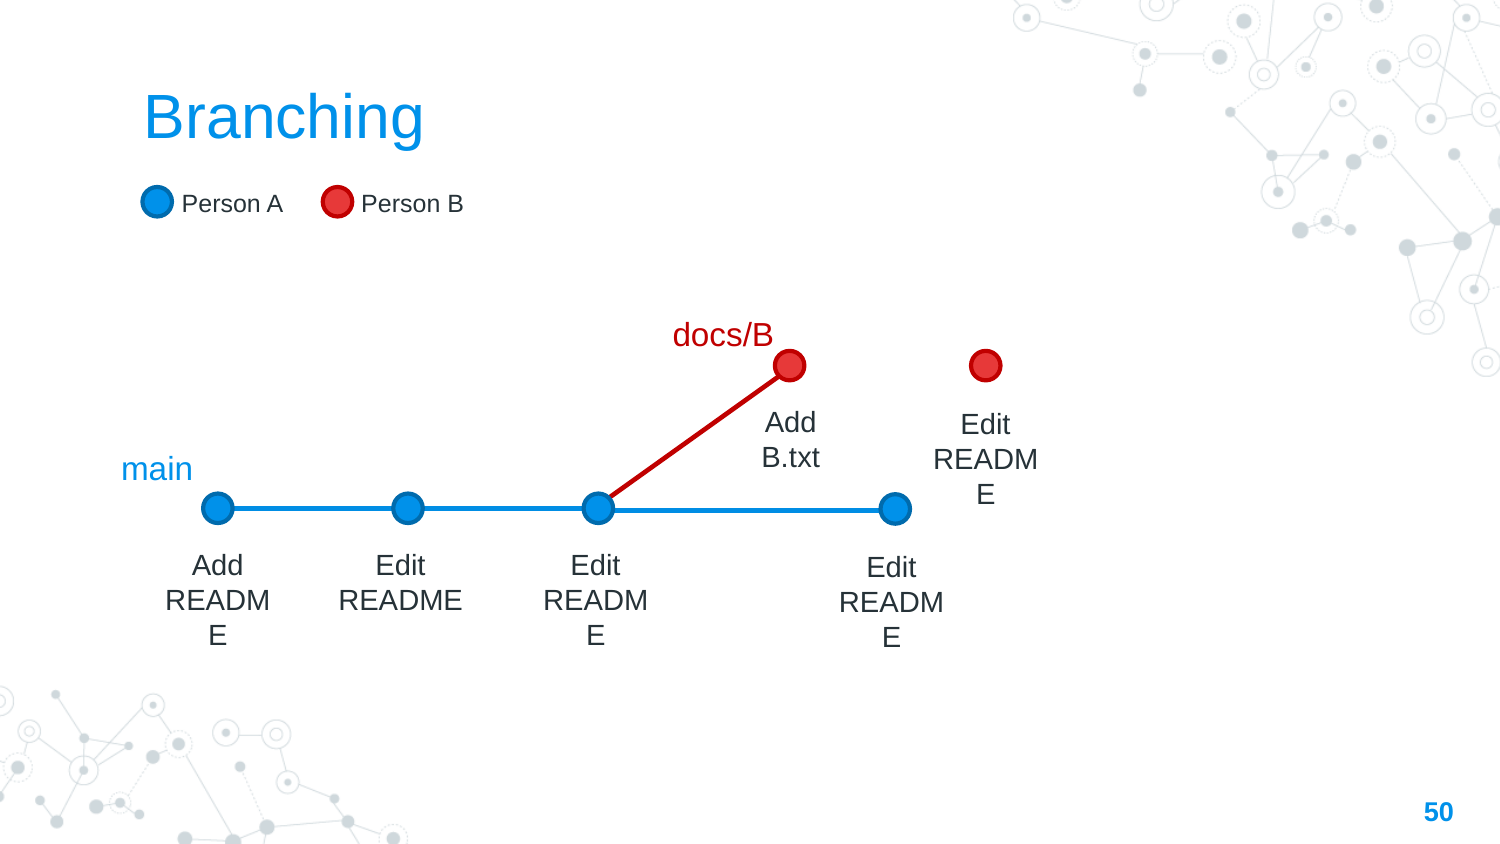

# Branching
Person B
Person A

docs/B

Add
B.txt
Edit
README

main

Add README
Edit
README
Edit
README
Edit
README
50